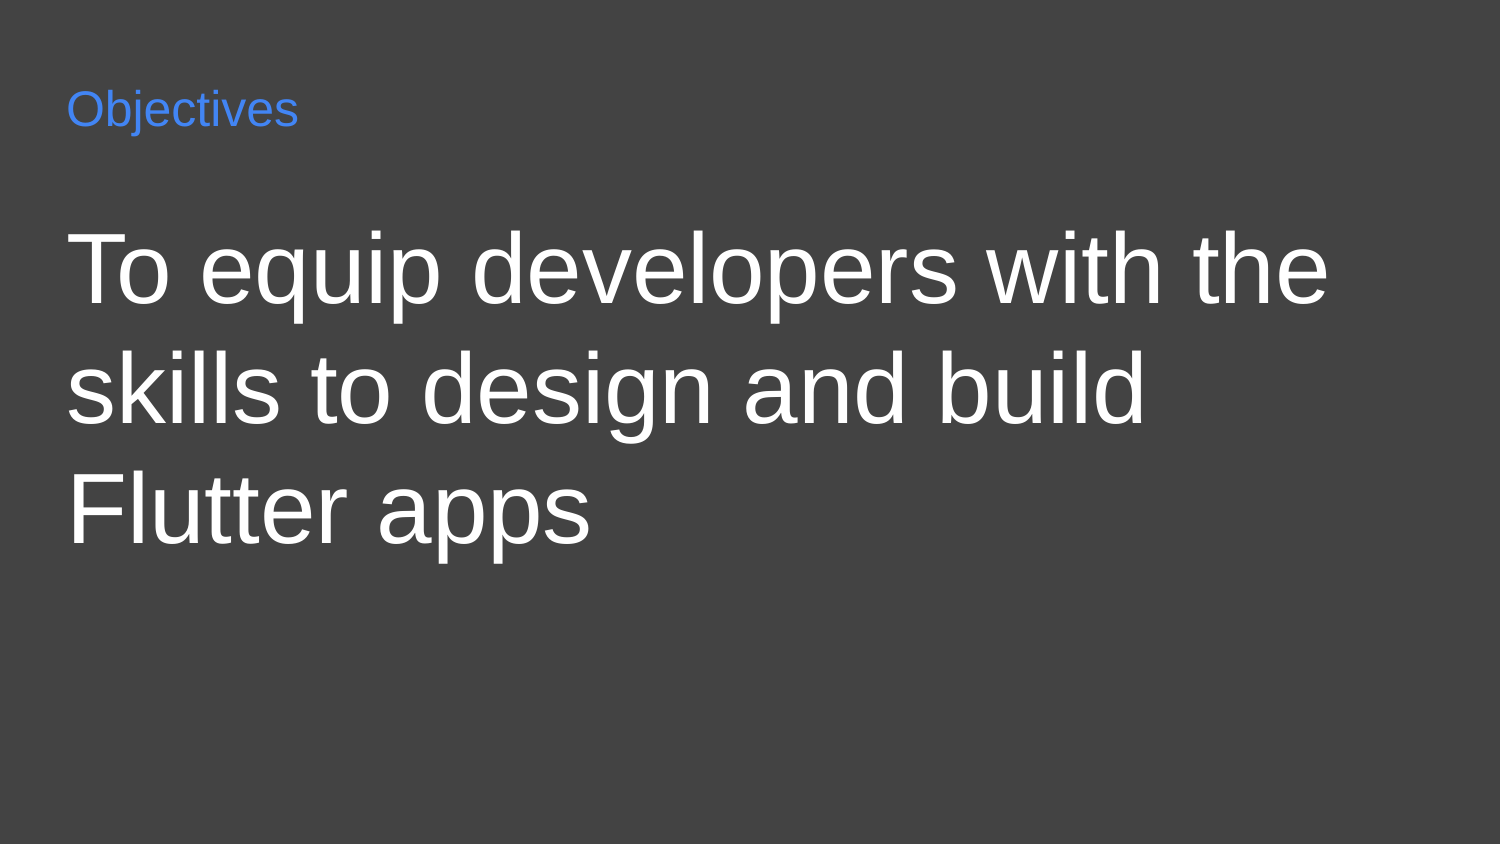

# Objectives
To equip developers with the skills to design and build Flutter apps